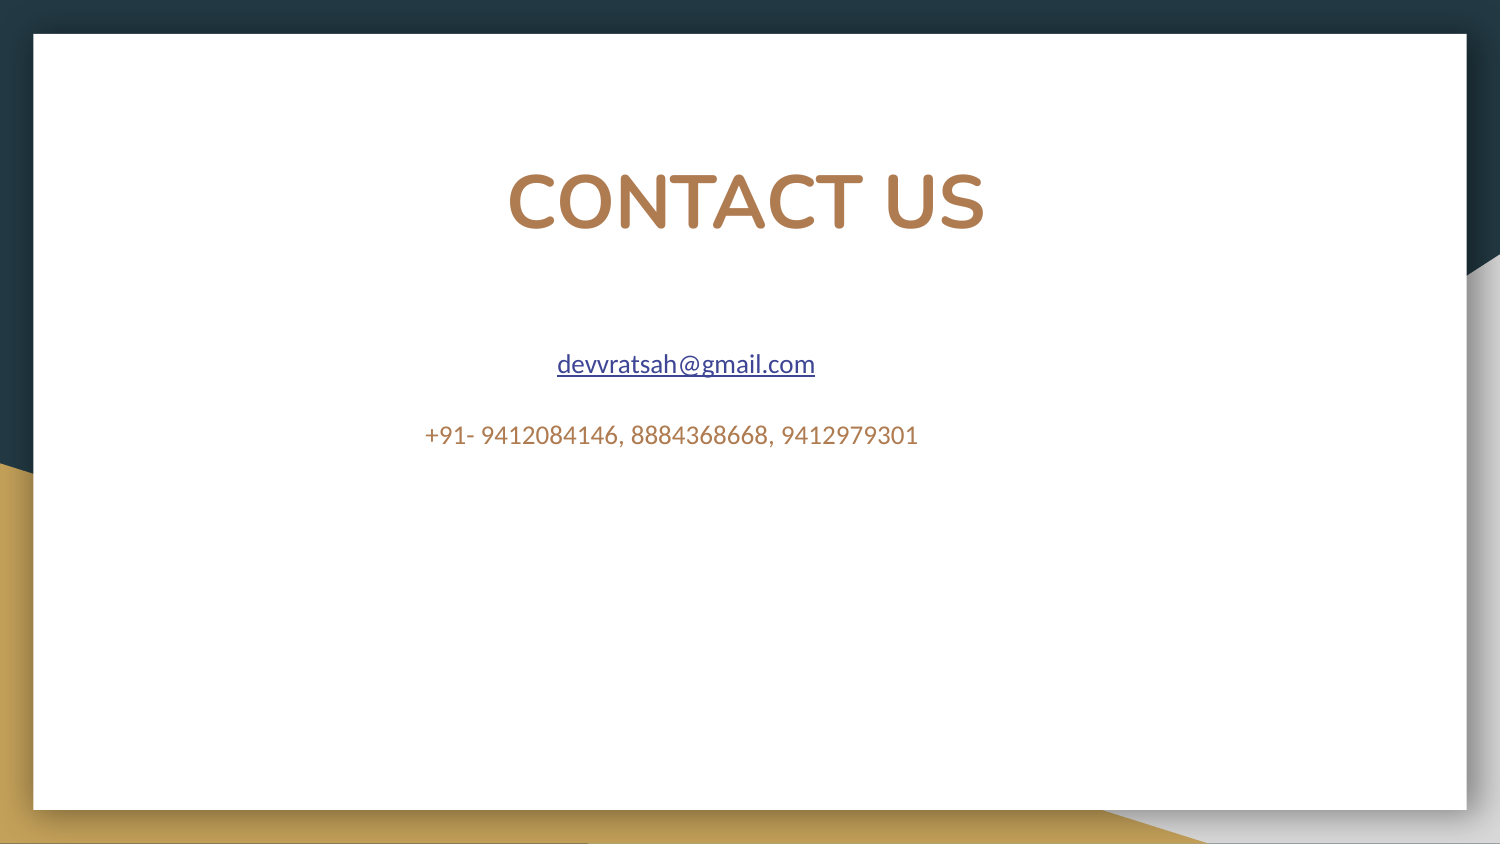

# CONTACT US
                                                                    devvratsah@gmail.com
                                              +91- 9412084146, 8884368668, 9412979301